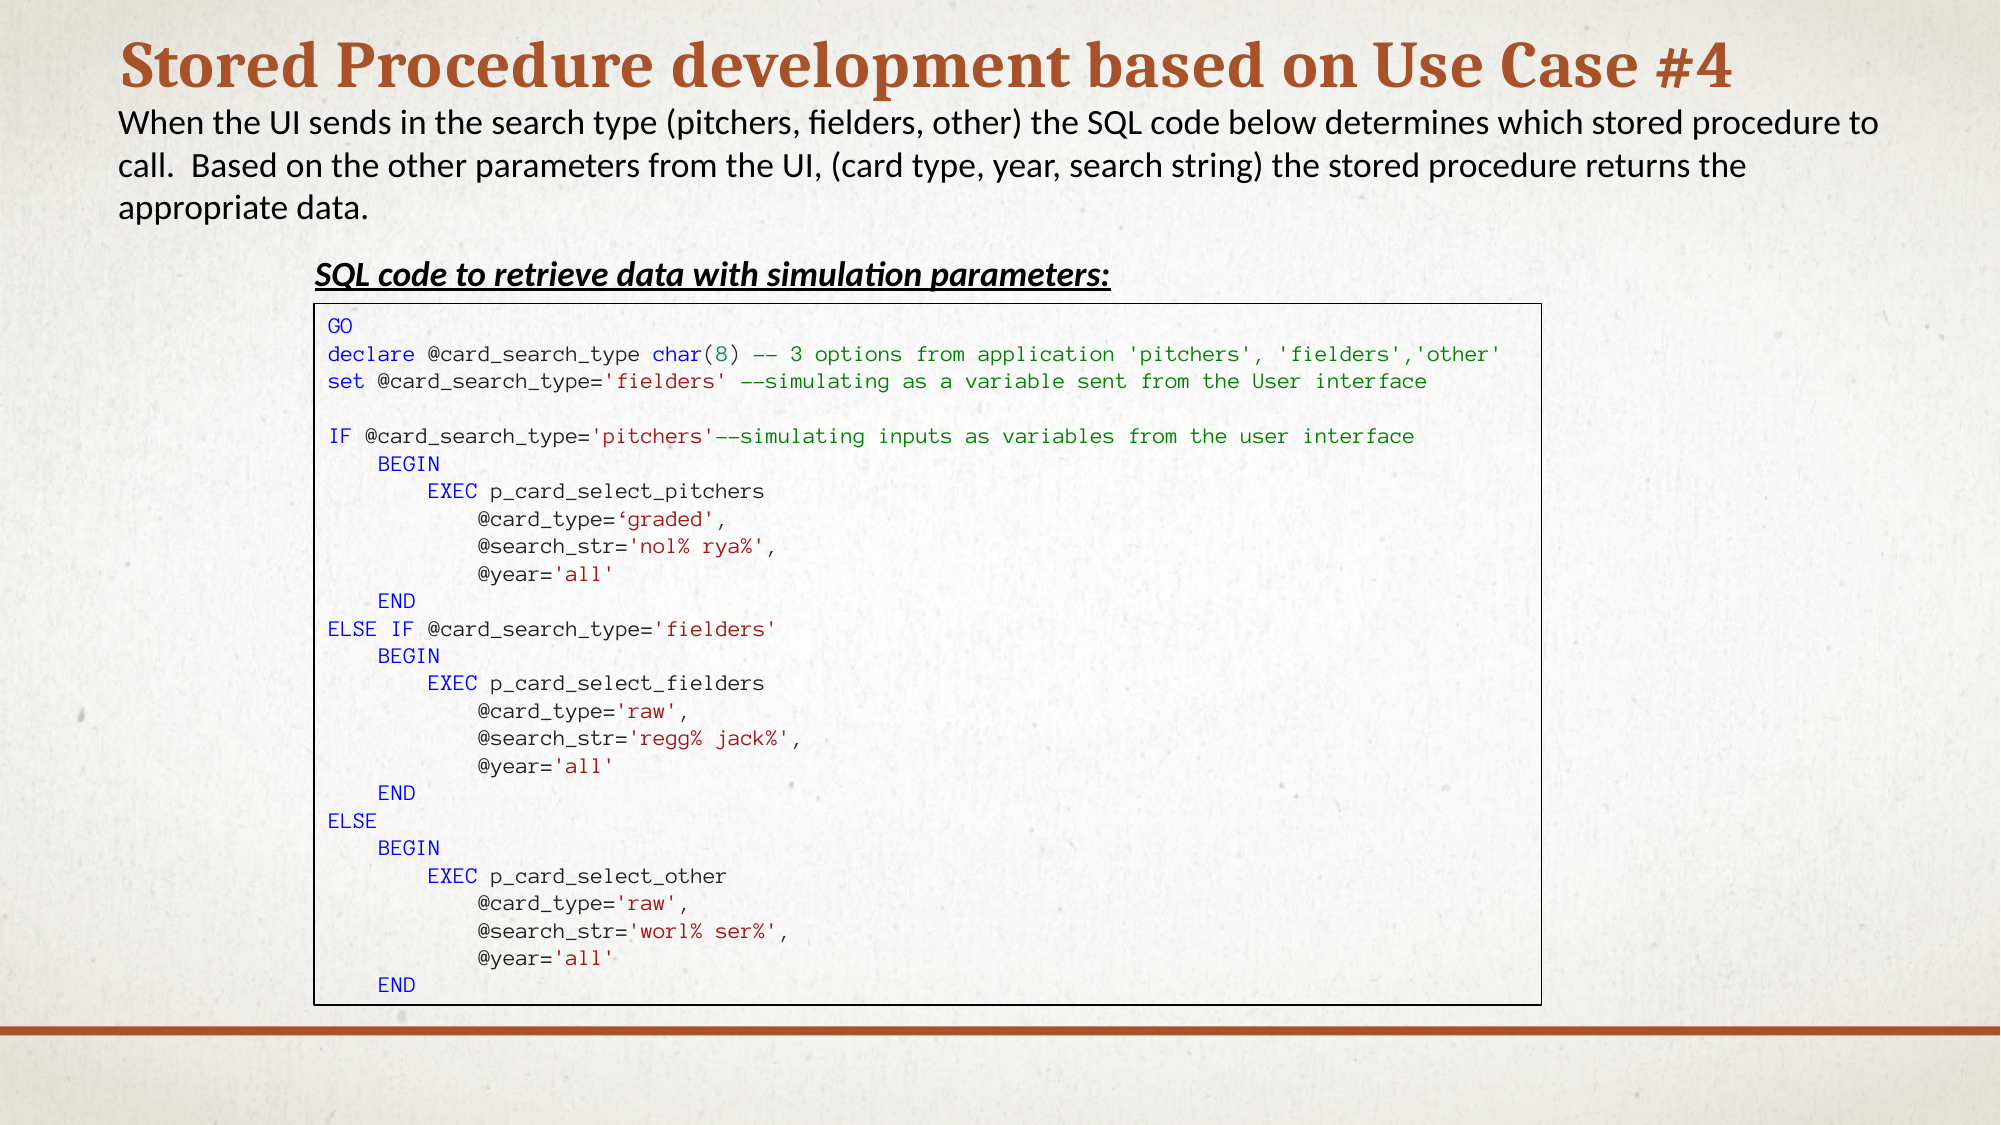

# Stored Procedure development based on Use Case #4
When the UI sends in the search type (pitchers, fielders, other) the SQL code below determines which stored procedure to call.  Based on the other parameters from the UI, (card type, year, search string) the stored procedure returns the appropriate data.
SQL code to retrieve data with simulation parameters:
GO
declare @card_search_type char(8) -- 3 options from application 'pitchers', 'fielders','other'
set @card_search_type='fielders' --simulating as a variable sent from the User interface
IF @card_search_type='pitchers'--simulating inputs as variables from the user interface
    BEGIN
        EXEC p_card_select_pitchers
            @card_type=‘graded',
            @search_str='nol% rya%',
            @year='all'
    END
ELSE IF @card_search_type='fielders'
    BEGIN
        EXEC p_card_select_fielders
            @card_type='raw',
            @search_str='regg% jack%',
            @year='all'
    END
ELSE
    BEGIN
        EXEC p_card_select_other
            @card_type='raw',
            @search_str='worl% ser%',
            @year='all'
    END